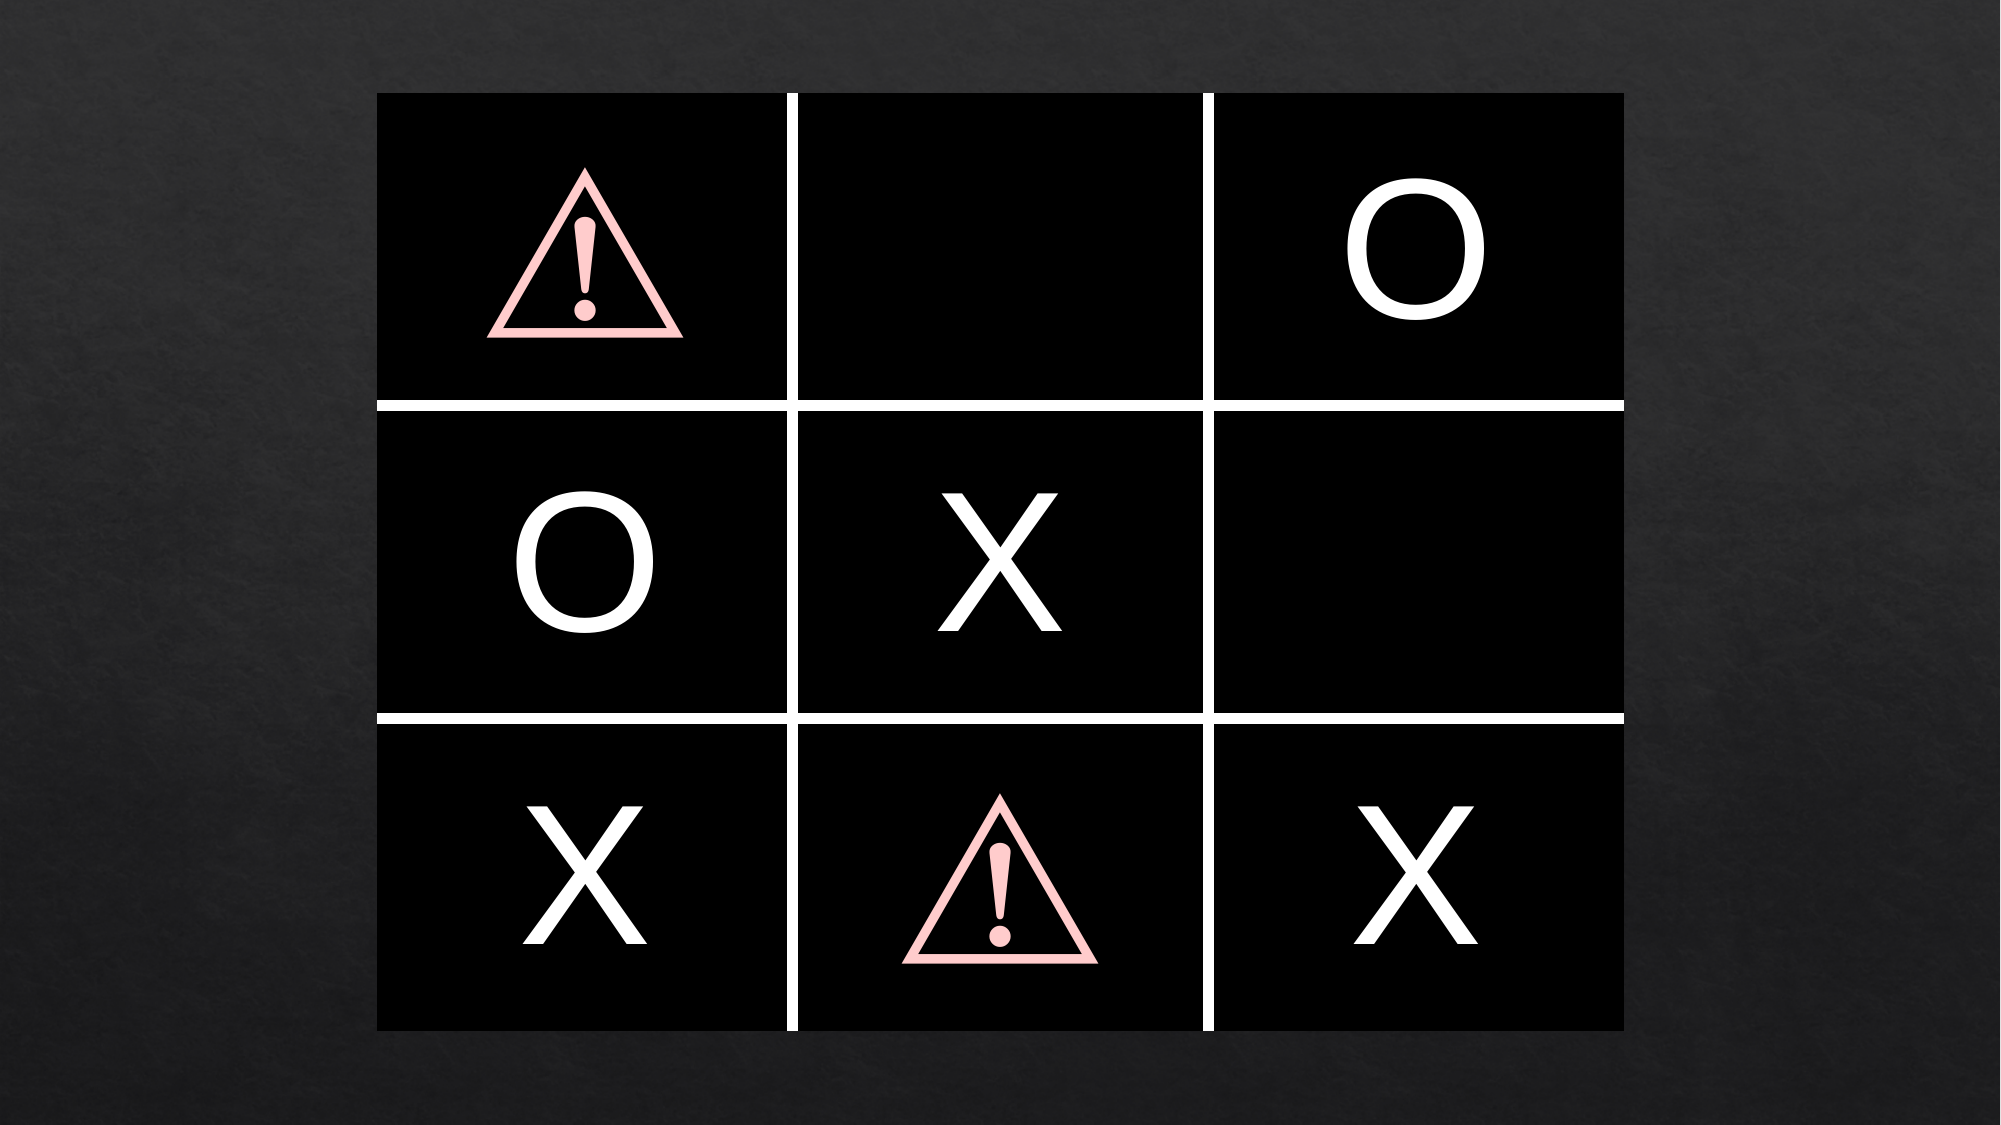

| ⚠️ |  | O |
| --- | --- | --- |
| O | X |  |
| X | ⚠️ | X |